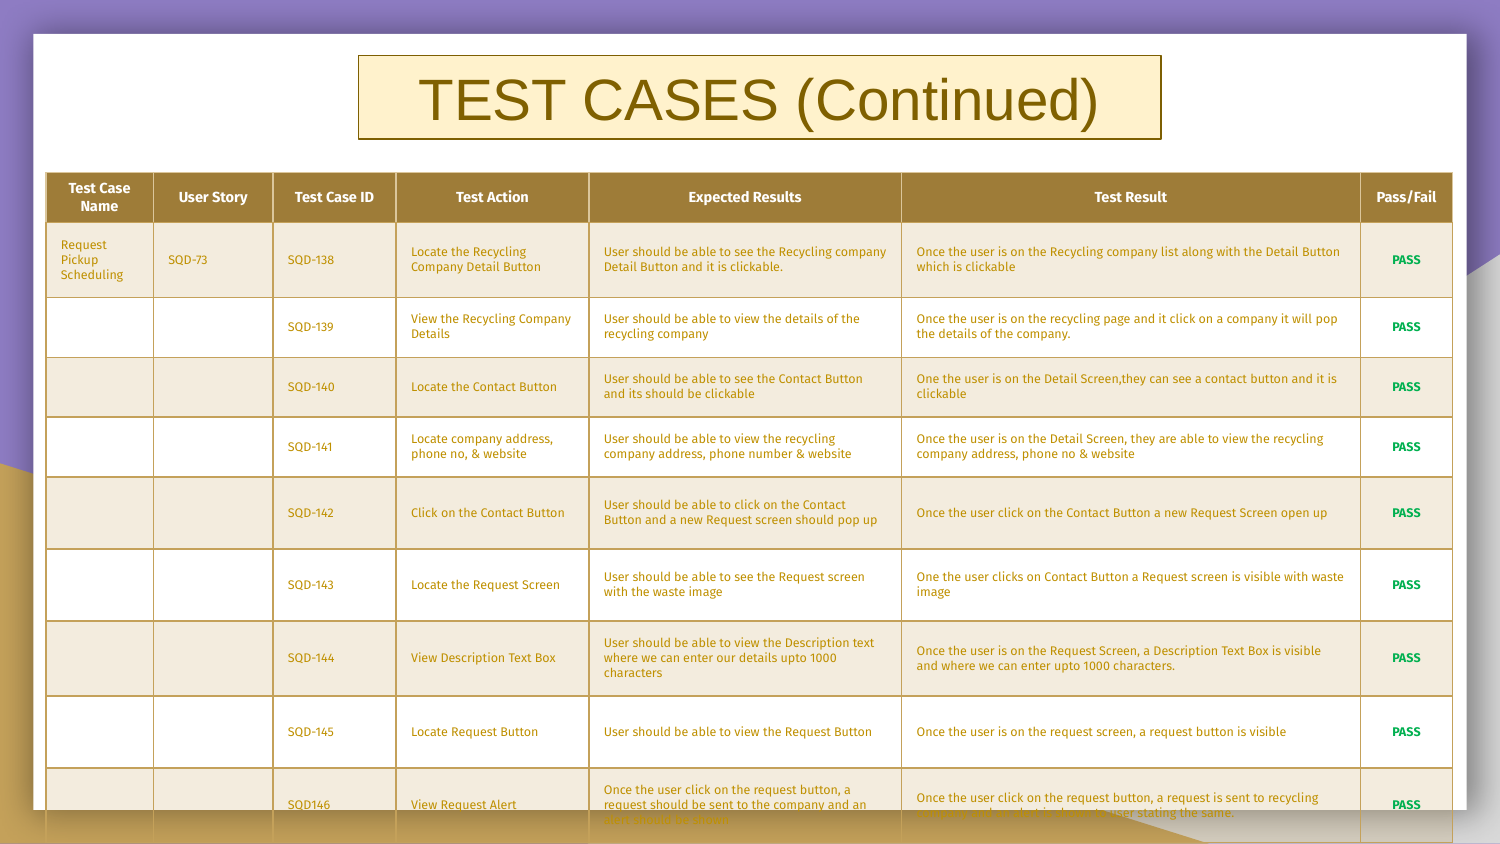

TEST CASES (Continued)
| Test Case Name | User Story | Test Case ID | Test Action | Expected Results | Test Result | Pass/Fail |
| --- | --- | --- | --- | --- | --- | --- |
| Request Pickup Scheduling | SQD-73 | SQD-138 | Locate the Recycling Company Detail Button | User should be able to see the Recycling company Detail Button and it is clickable. | Once the user is on the Recycling company list along with the Detail Button which is clickable | PASS |
|  |  | SQD-139 | View the Recycling Company Details | User should be able to view the details of the recycling company | Once the user is on the recycling page and it click on a company it will pop the details of the company. | PASS |
|  |  | SQD-140 | Locate the Contact Button | User should be able to see the Contact Button and its should be clickable | One the user is on the Detail Screen,they can see a contact button and it is clickable | PASS |
|  |  | SQD-141 | Locate company address, phone no, & website | User should be able to view the recycling company address, phone number & website | Once the user is on the Detail Screen, they are able to view the recycling company address, phone no & website | PASS |
|  |  | SQD-142 | Click on the Contact Button | User should be able to click on the Contact Button and a new Request screen should pop up | Once the user click on the Contact Button a new Request Screen open up | PASS |
|  |  | SQD-143 | Locate the Request Screen | User should be able to see the Request screen with the waste image | One the user clicks on Contact Button a Request screen is visible with waste image | PASS |
|  |  | SQD-144 | View Description Text Box | User should be able to view the Description text where we can enter our details upto 1000 characters | Once the user is on the Request Screen, a Description Text Box is visible and where we can enter upto 1000 characters. | PASS |
|  |  | SQD-145 | Locate Request Button | User should be able to view the Request Button | Once the user is on the request screen, a request button is visible | PASS |
|  |  | SQD146 | View Request Alert | Once the user click on the request button, a request should be sent to the company and an alert should be shown | Once the user click on the request button, a request is sent to recycling company and an alert is shown to user stating the same. | PASS |